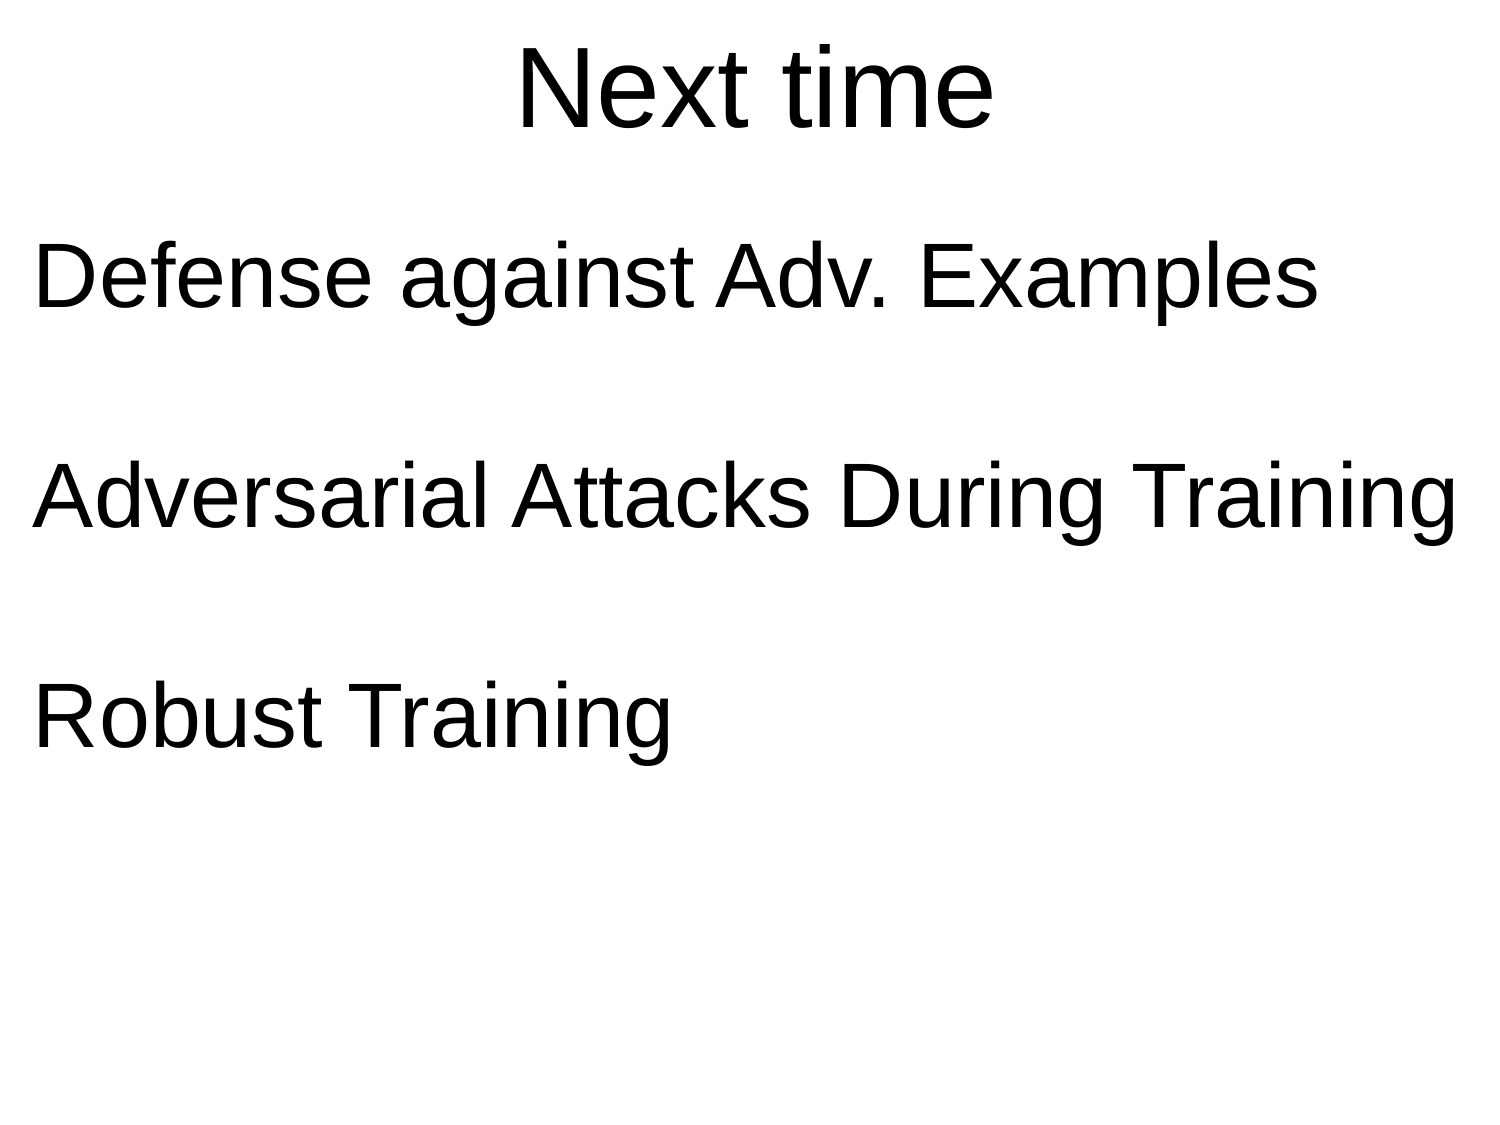

# Next time
Defense against Adv. Examples

Adversarial Attacks During Training

Robust Training